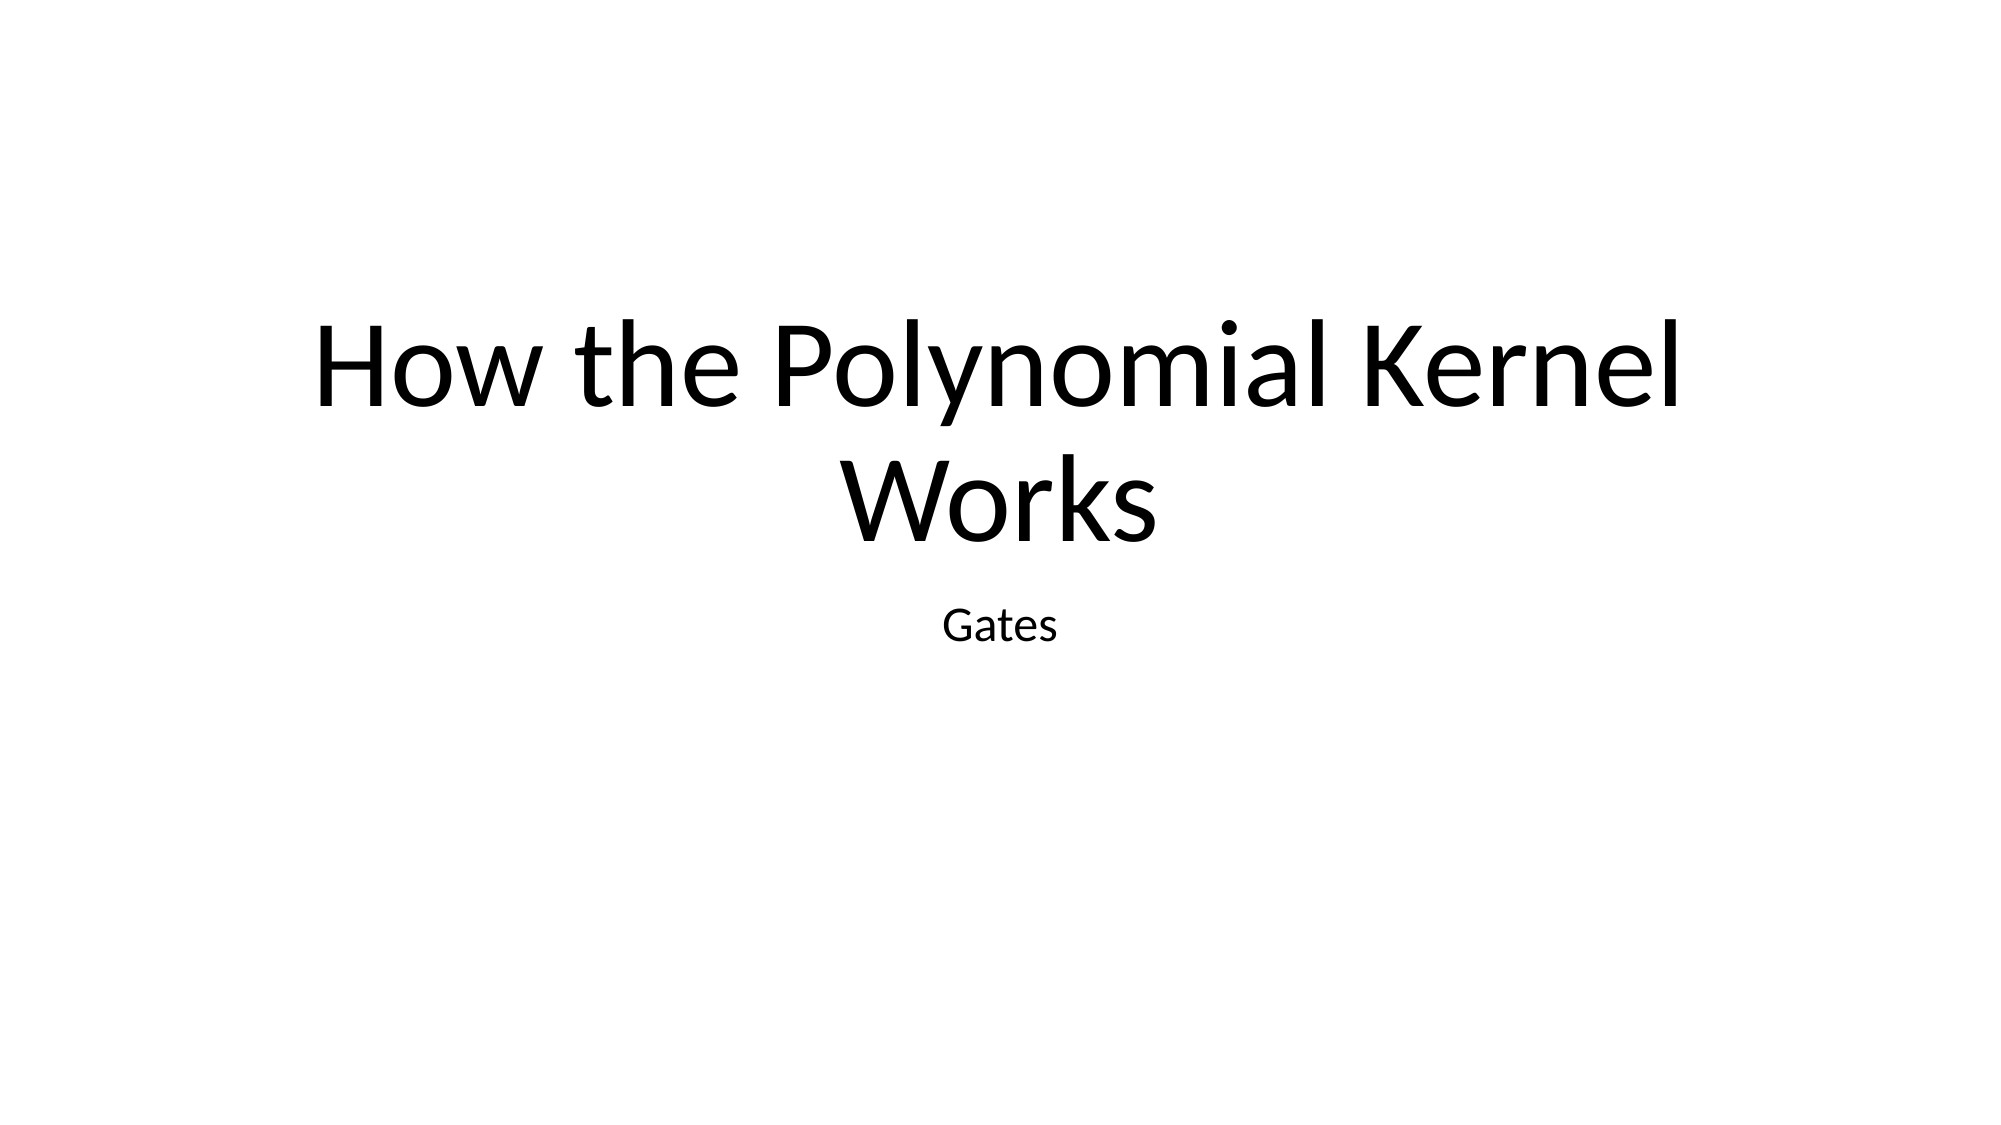

# How the Polynomial Kernel Works
Gates